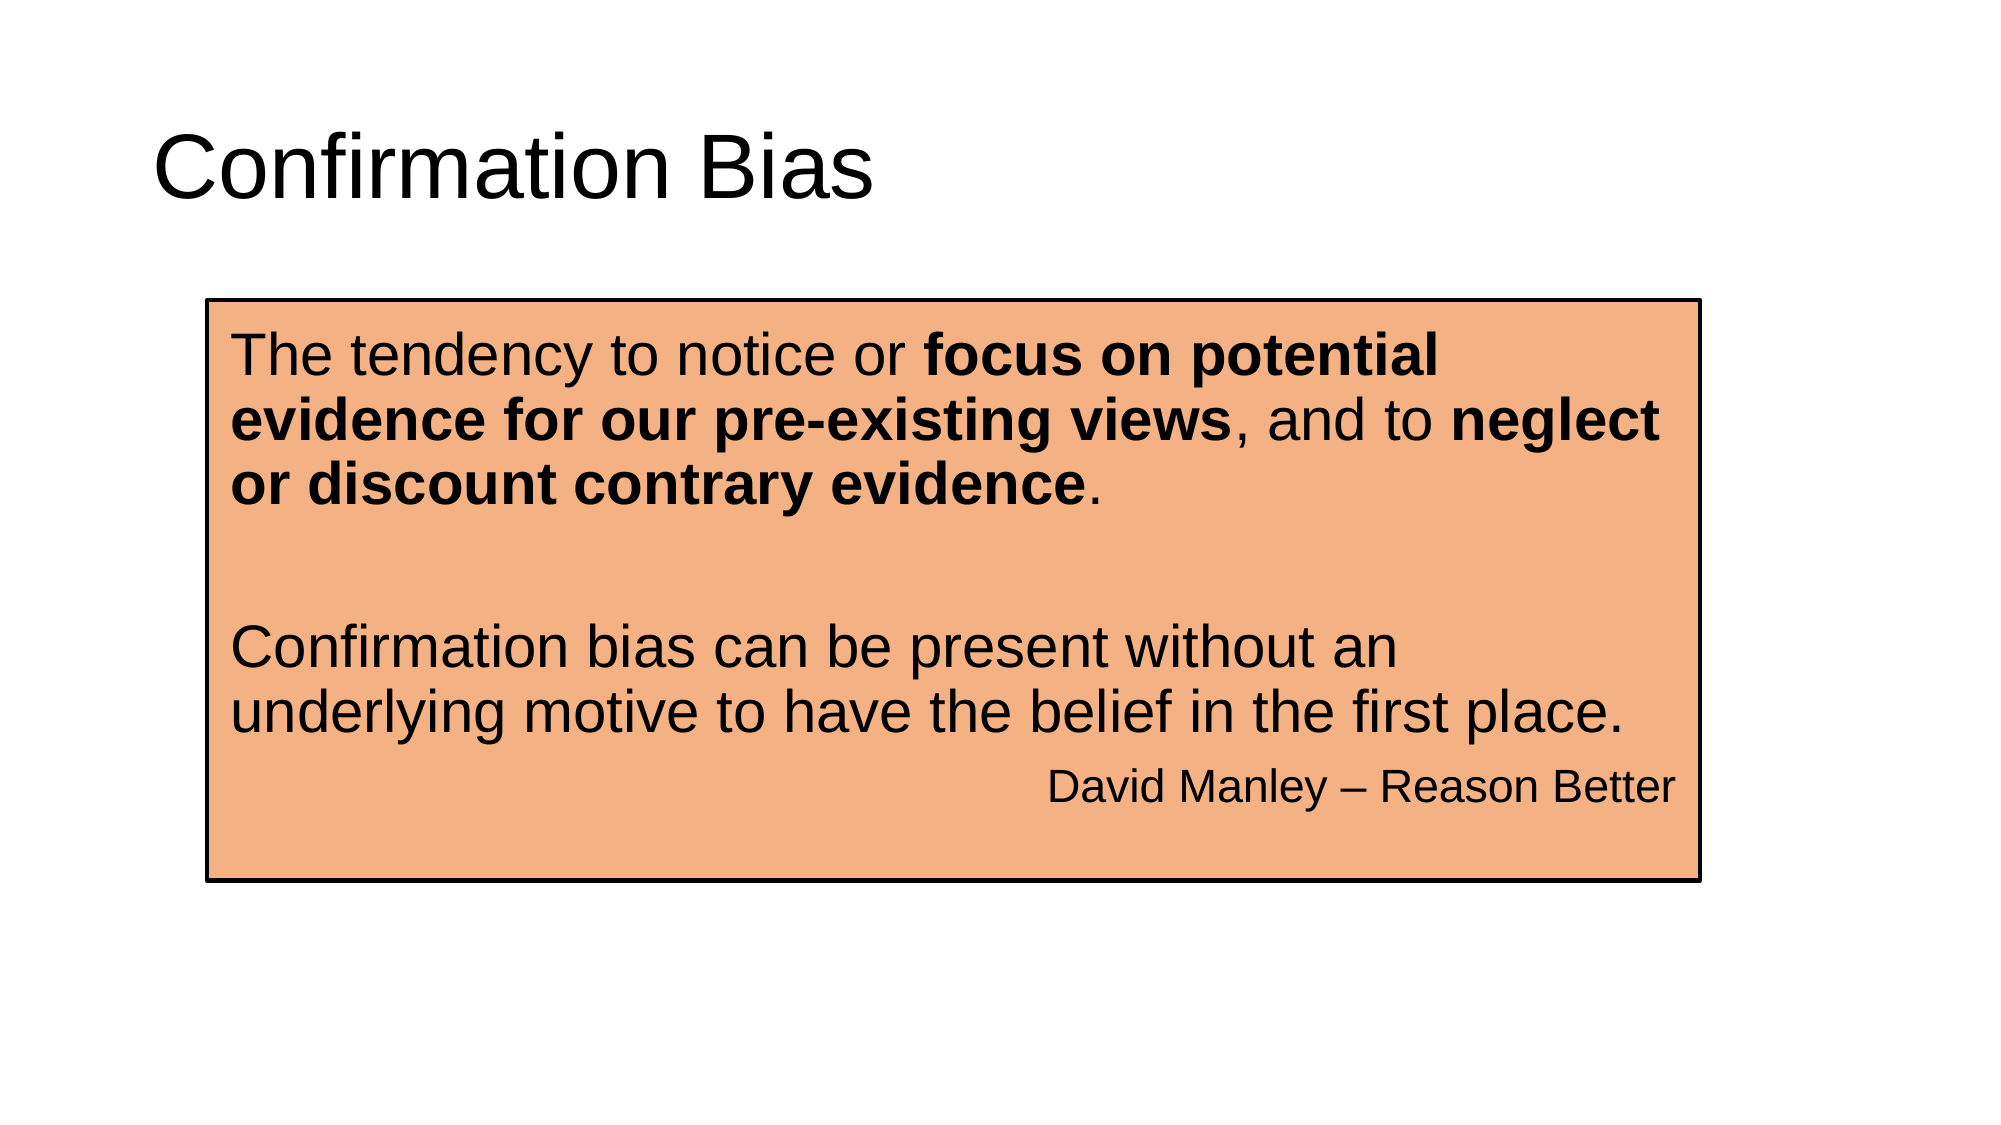

# Confirmation Bias
The tendency to notice or focus on potential evidence for our pre-existing views, and to neglect or discount contrary evidence.

Confirmation bias can be present without an underlying motive to have the belief in the first place.
David Manley – Reason Better